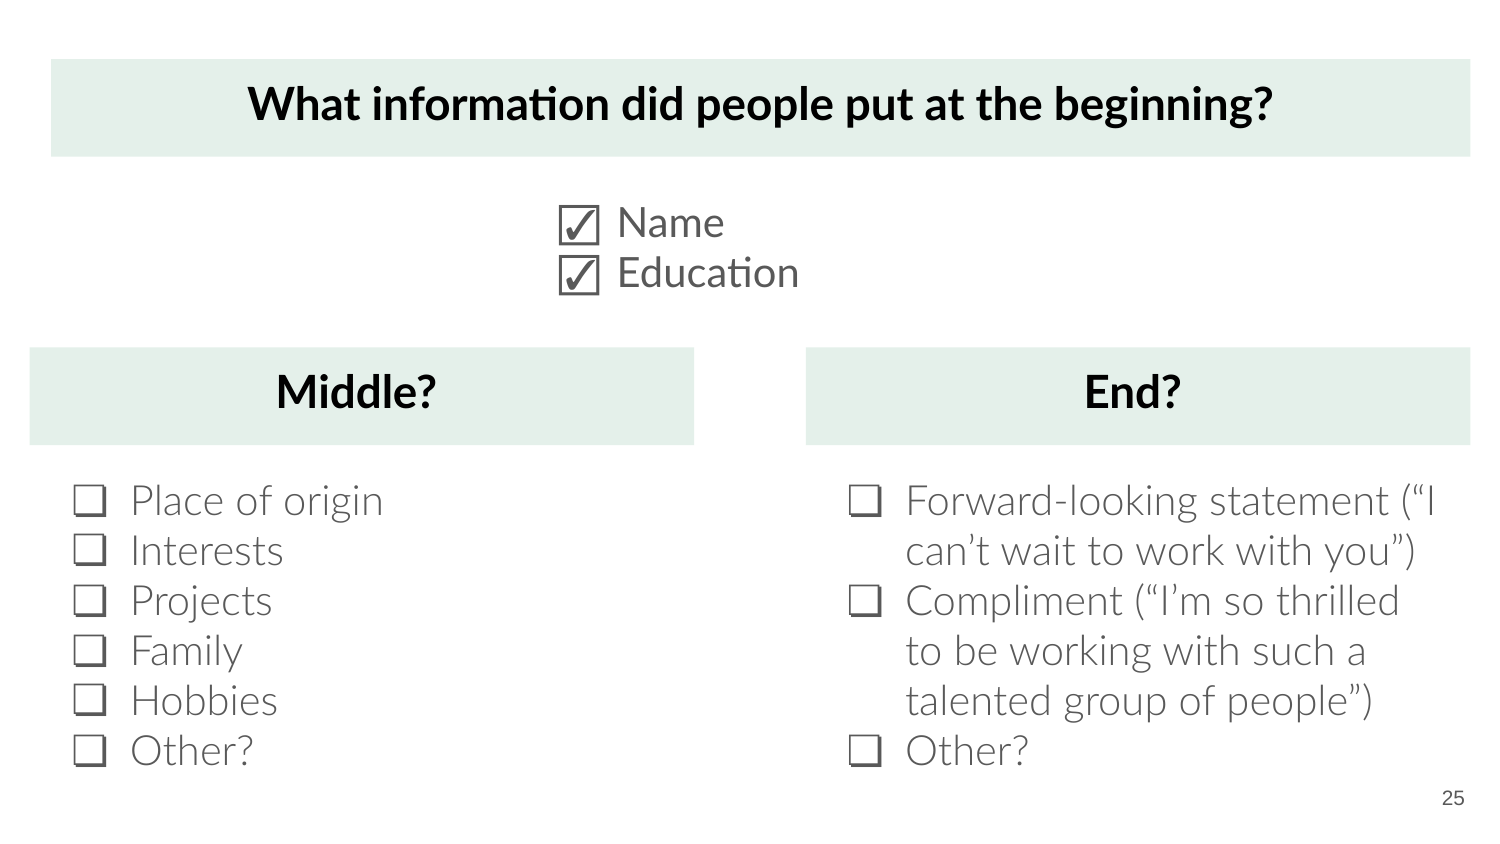

What information did people put at the beginning?

Name
Education

Middle?

End?

Place of origin
Interests
Projects
Family
Hobbies
Other?
Forward-looking statement (“I can’t wait to work with you”)
Compliment (“I’m so thrilled to be working with such a talented group of people”)
Other?
25